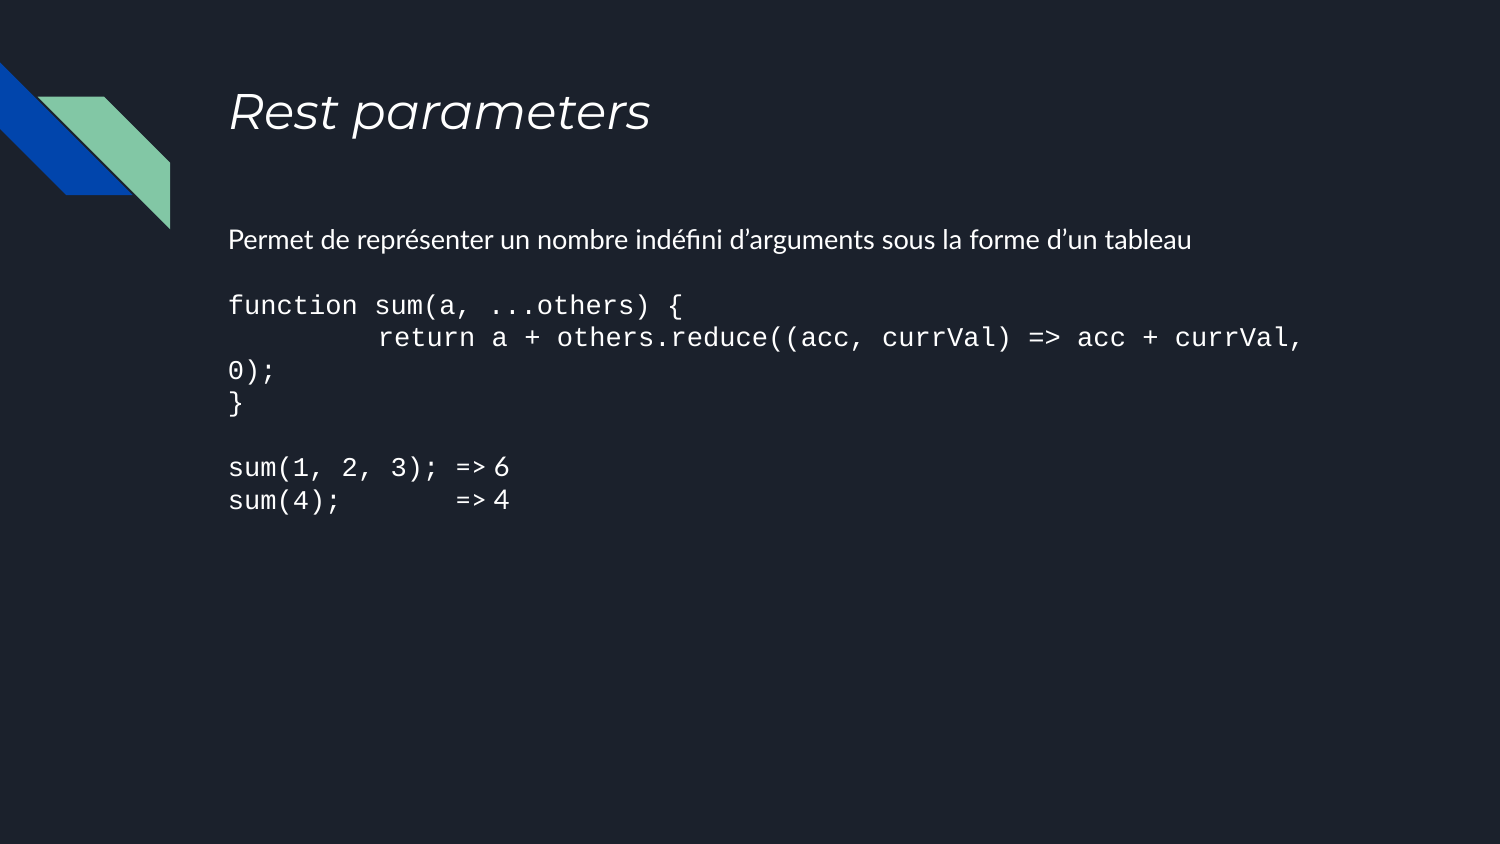

# Rest parameters
Permet de représenter un nombre indéfini d’arguments sous la forme d’un tableau

function sum(a, ...others) {
	return a + others.reduce((acc, currVal) => acc + currVal, 0);
}

sum(1, 2, 3); => 6
sum(4);       => 4